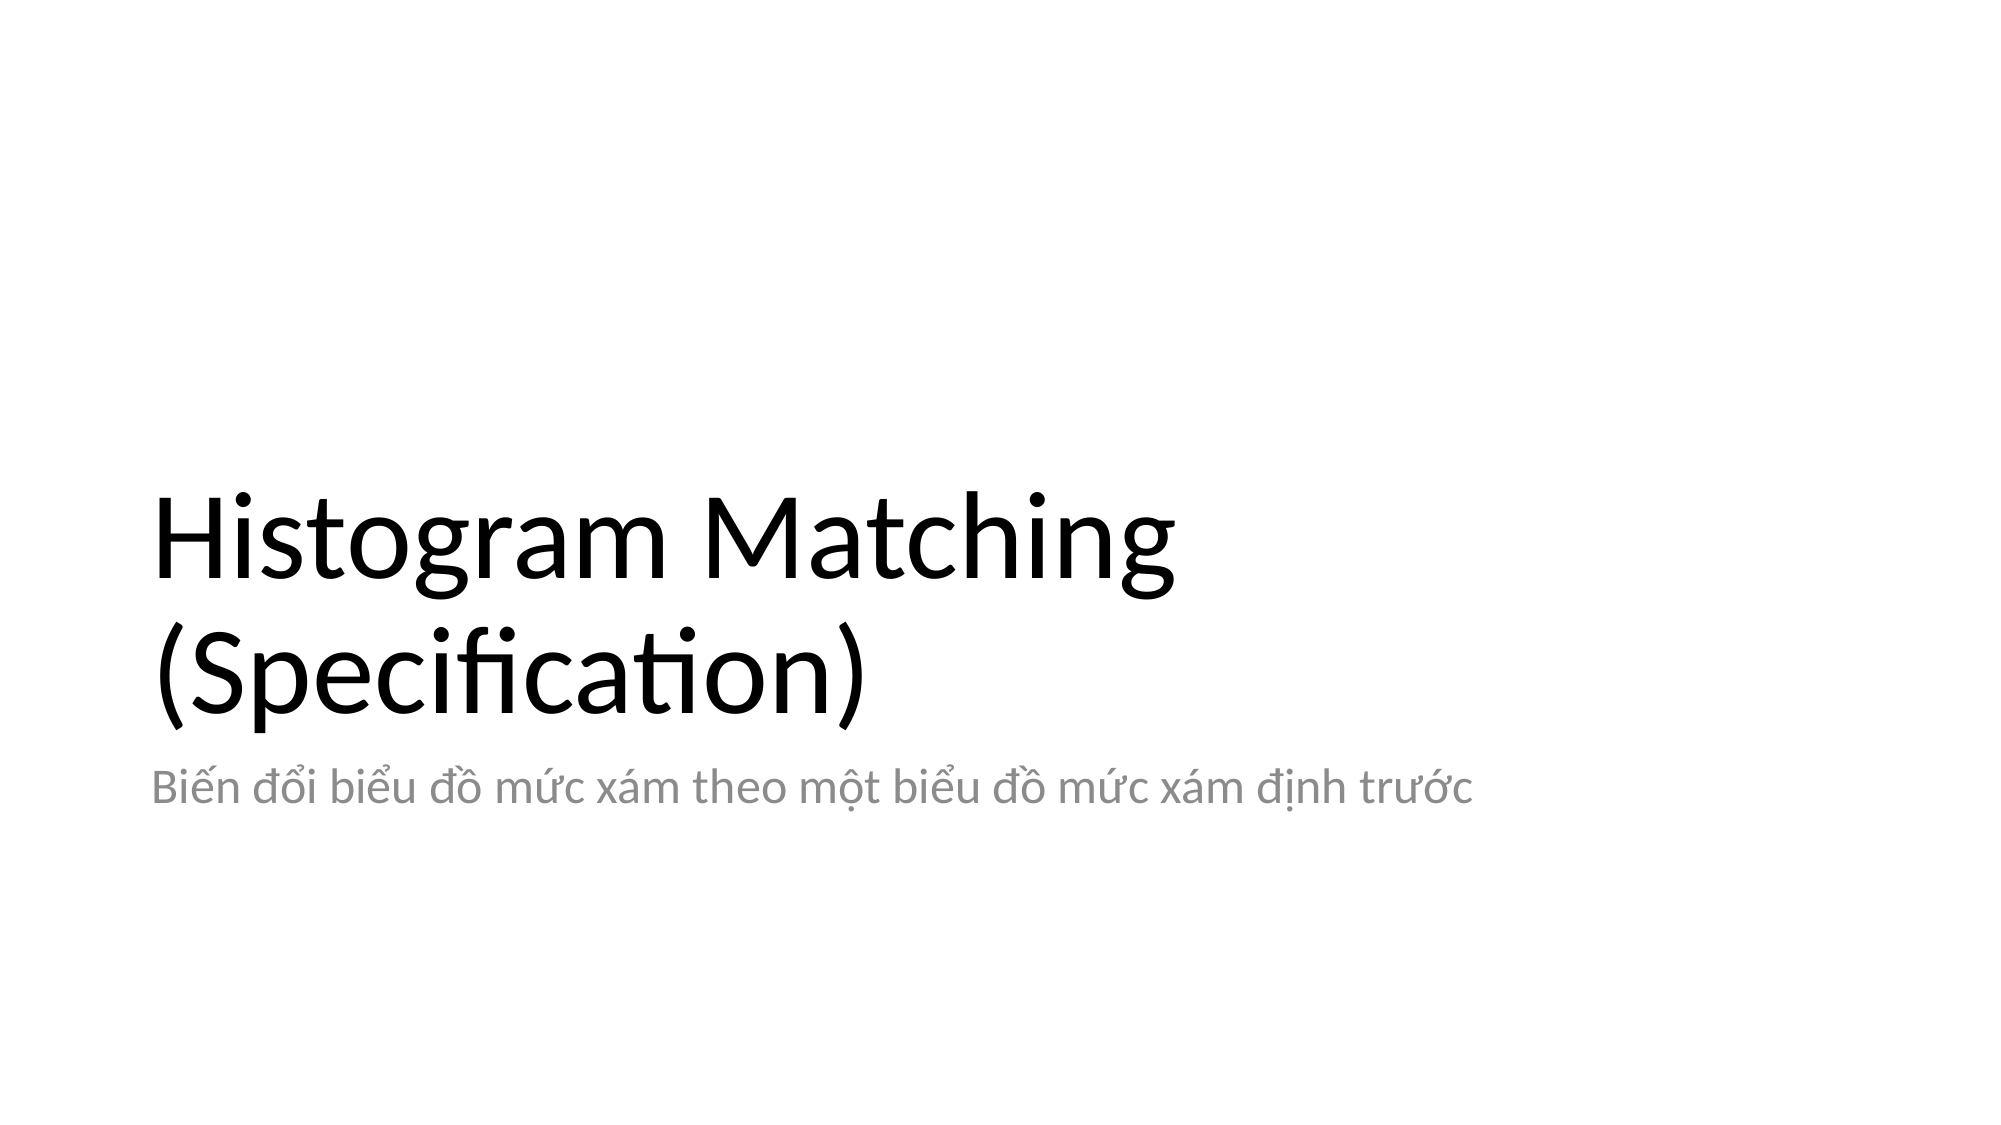

# Histogram Matching (Specification)
Biến đổi biểu đồ mức xám theo một biểu đồ mức xám định trước